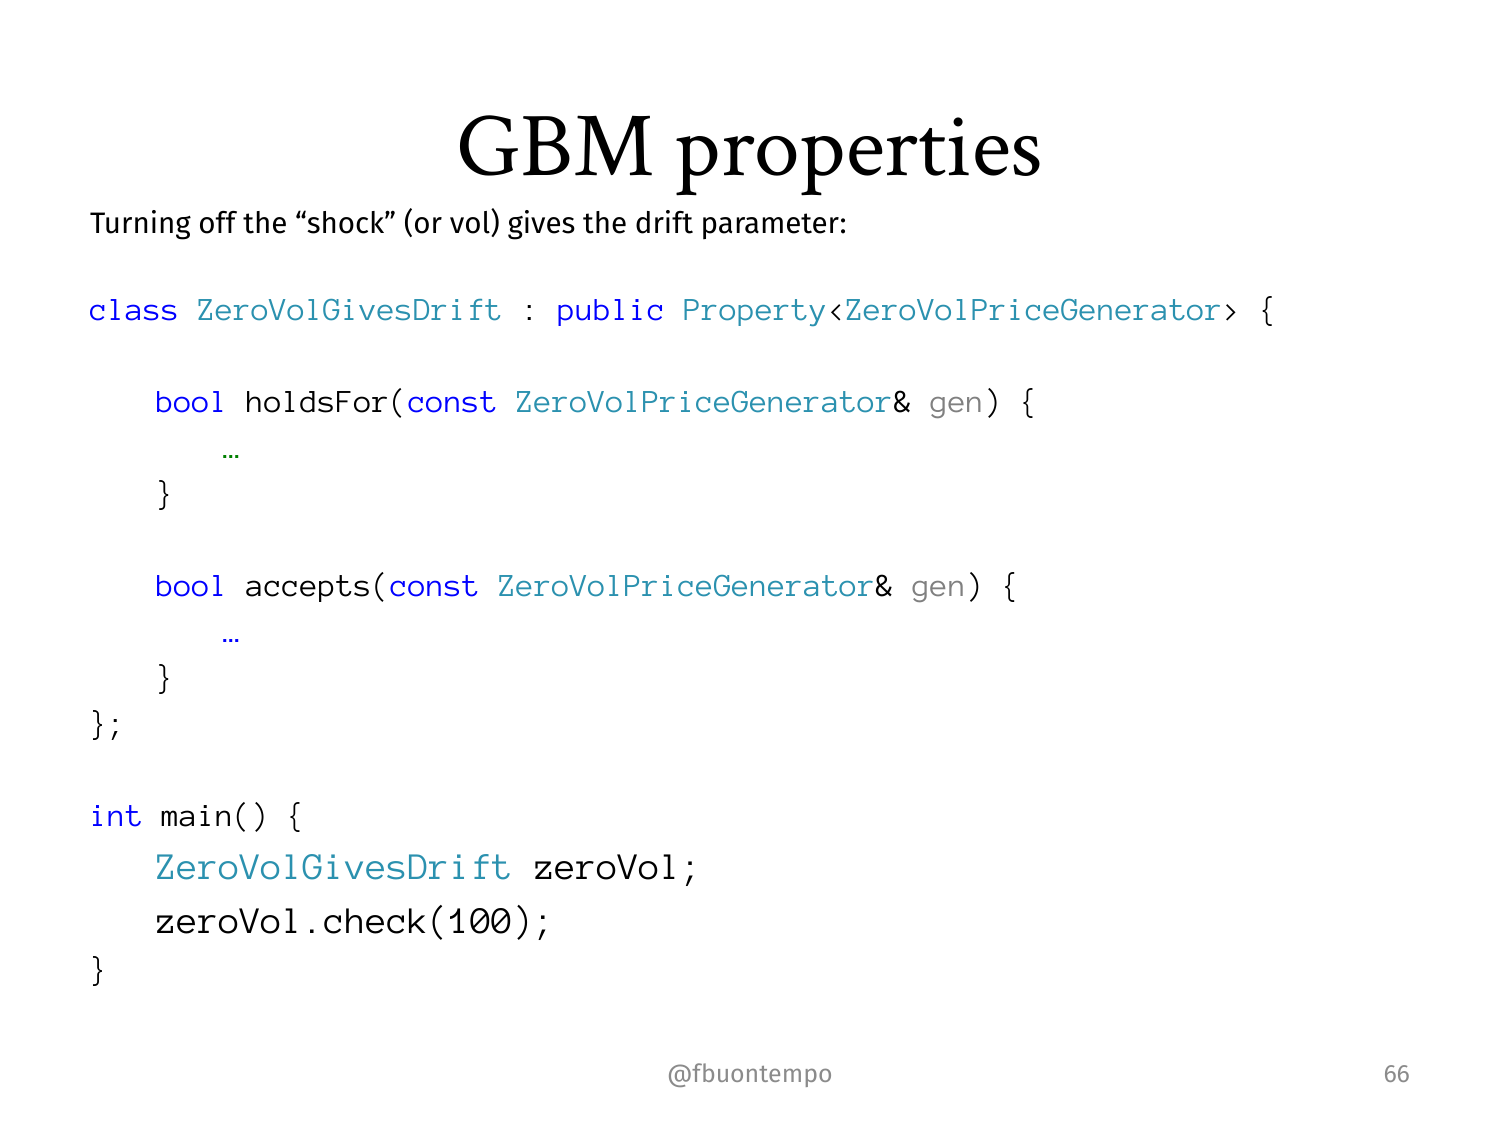

# GBM properties
Turning off the “shock” (or vol) gives the drift parameter:

class ZeroVolGivesDrift : public Property<ZeroVolPriceGenerator> {

bool holdsFor(const ZeroVolPriceGenerator& gen) {
…
}

bool accepts(const ZeroVolPriceGenerator& gen) {
…
}
};

int main() {
ZeroVolGivesDrift zeroVol;
zeroVol.check(100);
}

@fbuontempo
66